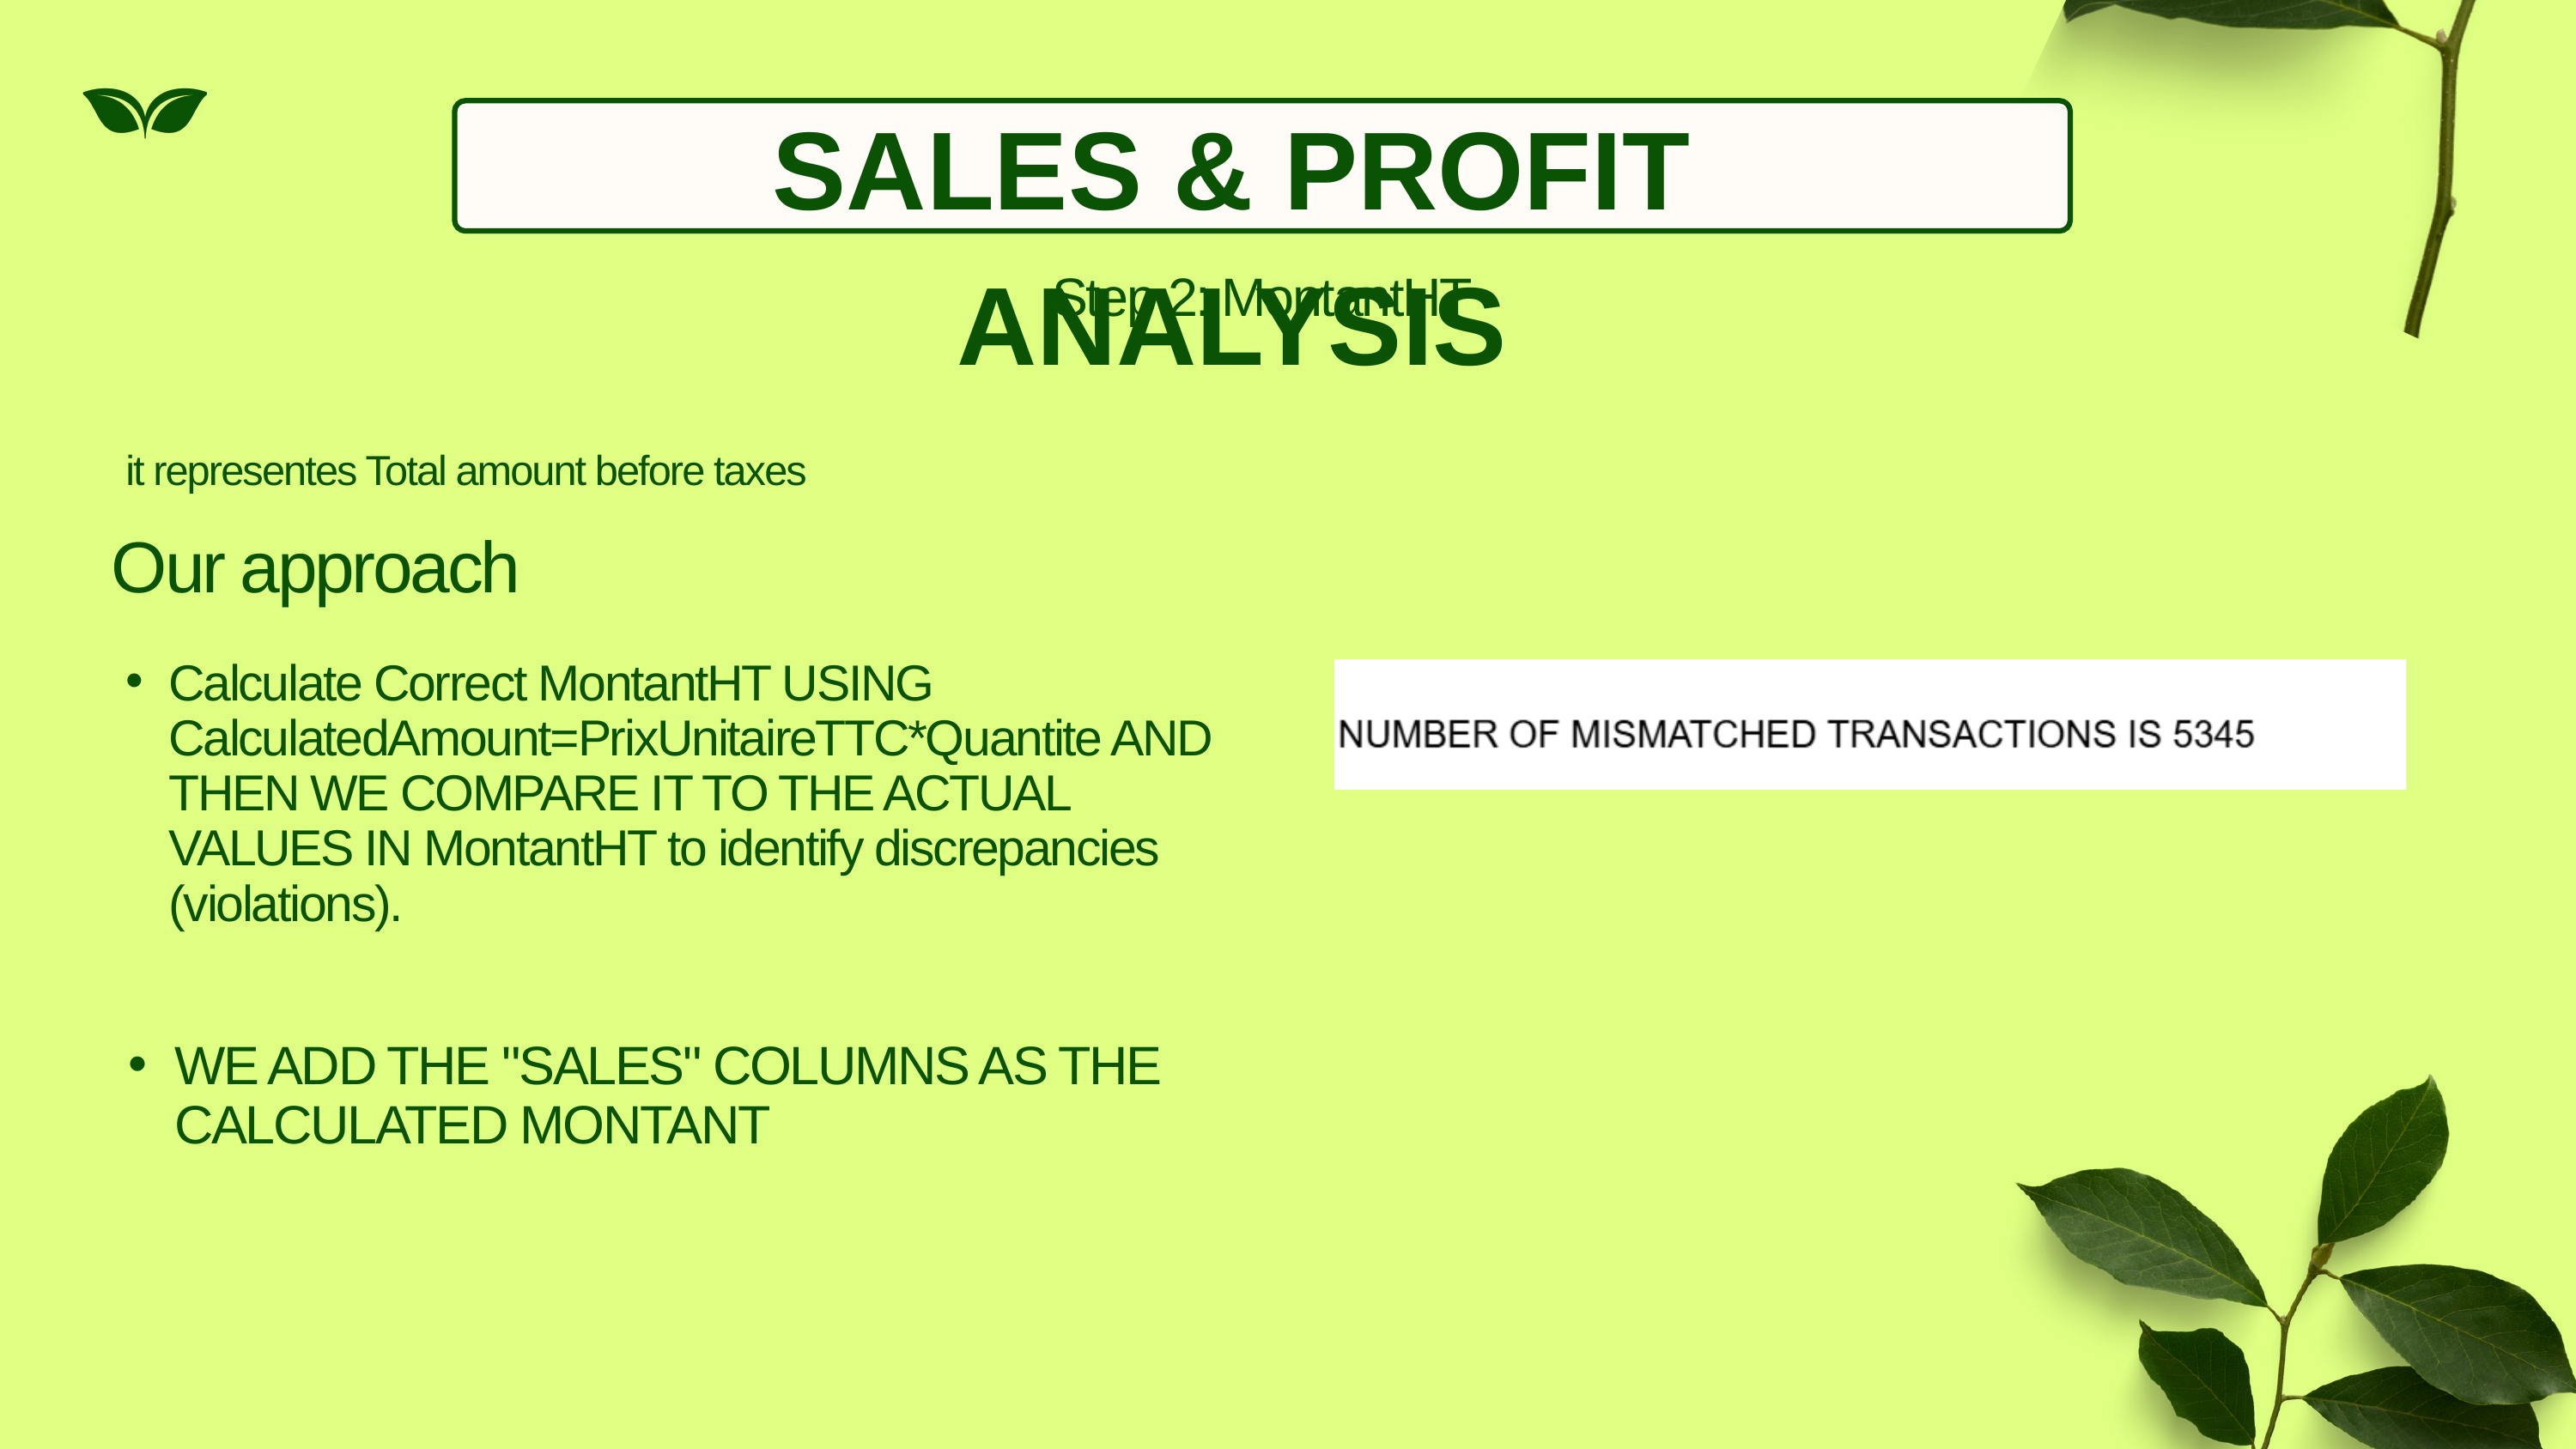

SALES & PROFIT ANALYSIS

Step 2: MontantHT
it representes Total amount before taxes
Our approach
Calculate Correct MontantHT USING CalculatedAmount=PrixUnitaireTTC*Quantite AND THEN WE COMPARE IT TO THE ACTUAL VALUES IN MontantHT to identify discrepancies (violations).

WE ADD THE "SALES" COLUMNS AS THE CALCULATED MONTANT